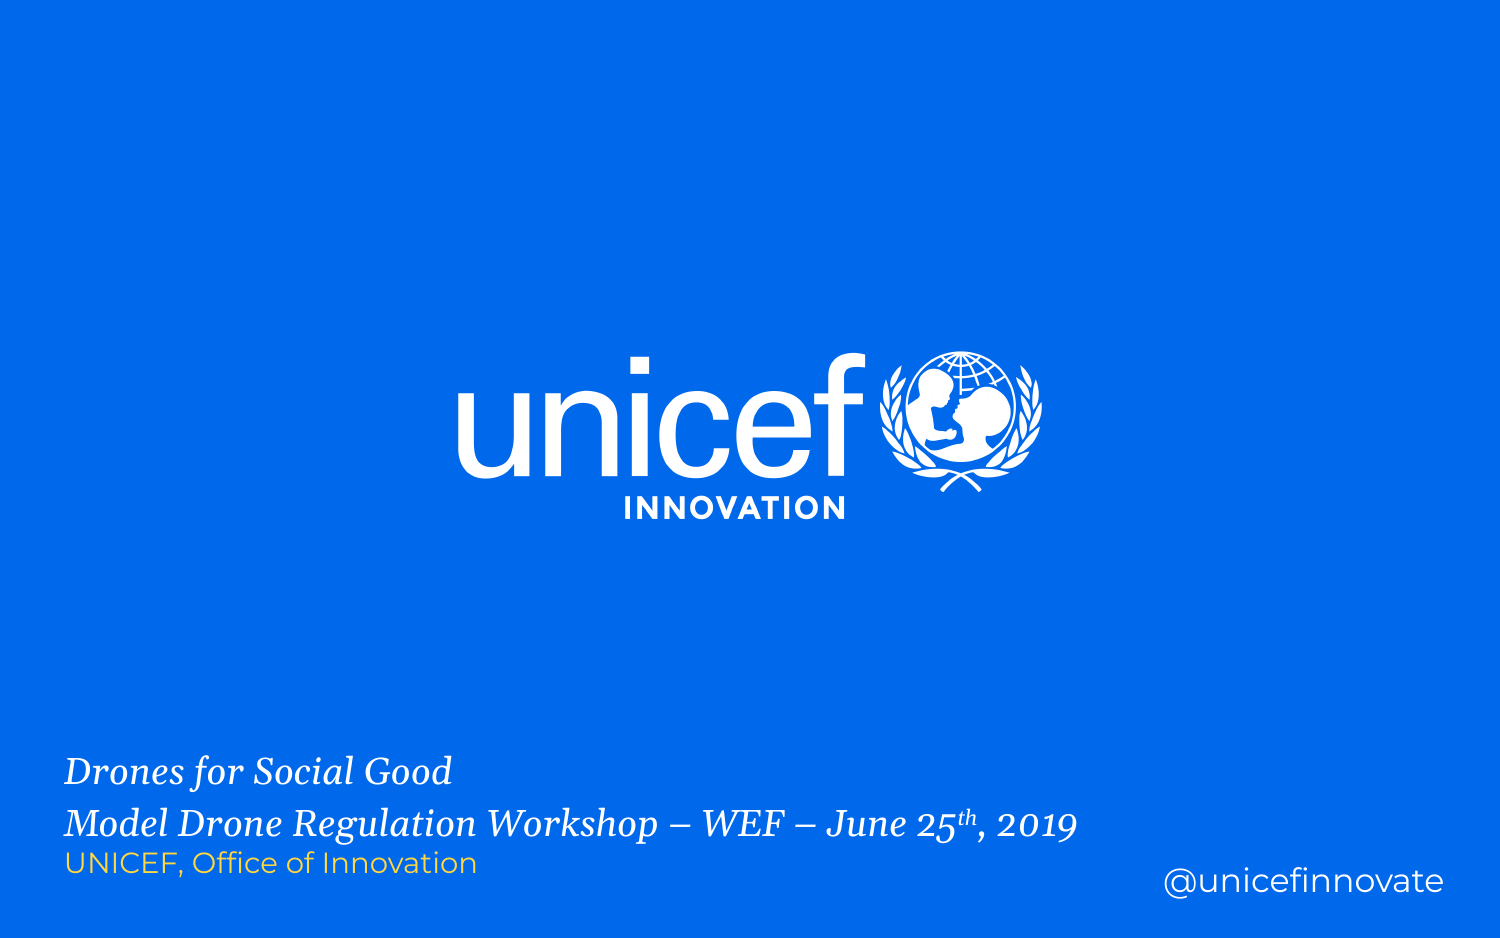

Drones for Social Good
Model Drone Regulation Workshop – WEF – June 25th, 2019
UNICEF, Office of Innovation
@unicefinnovate